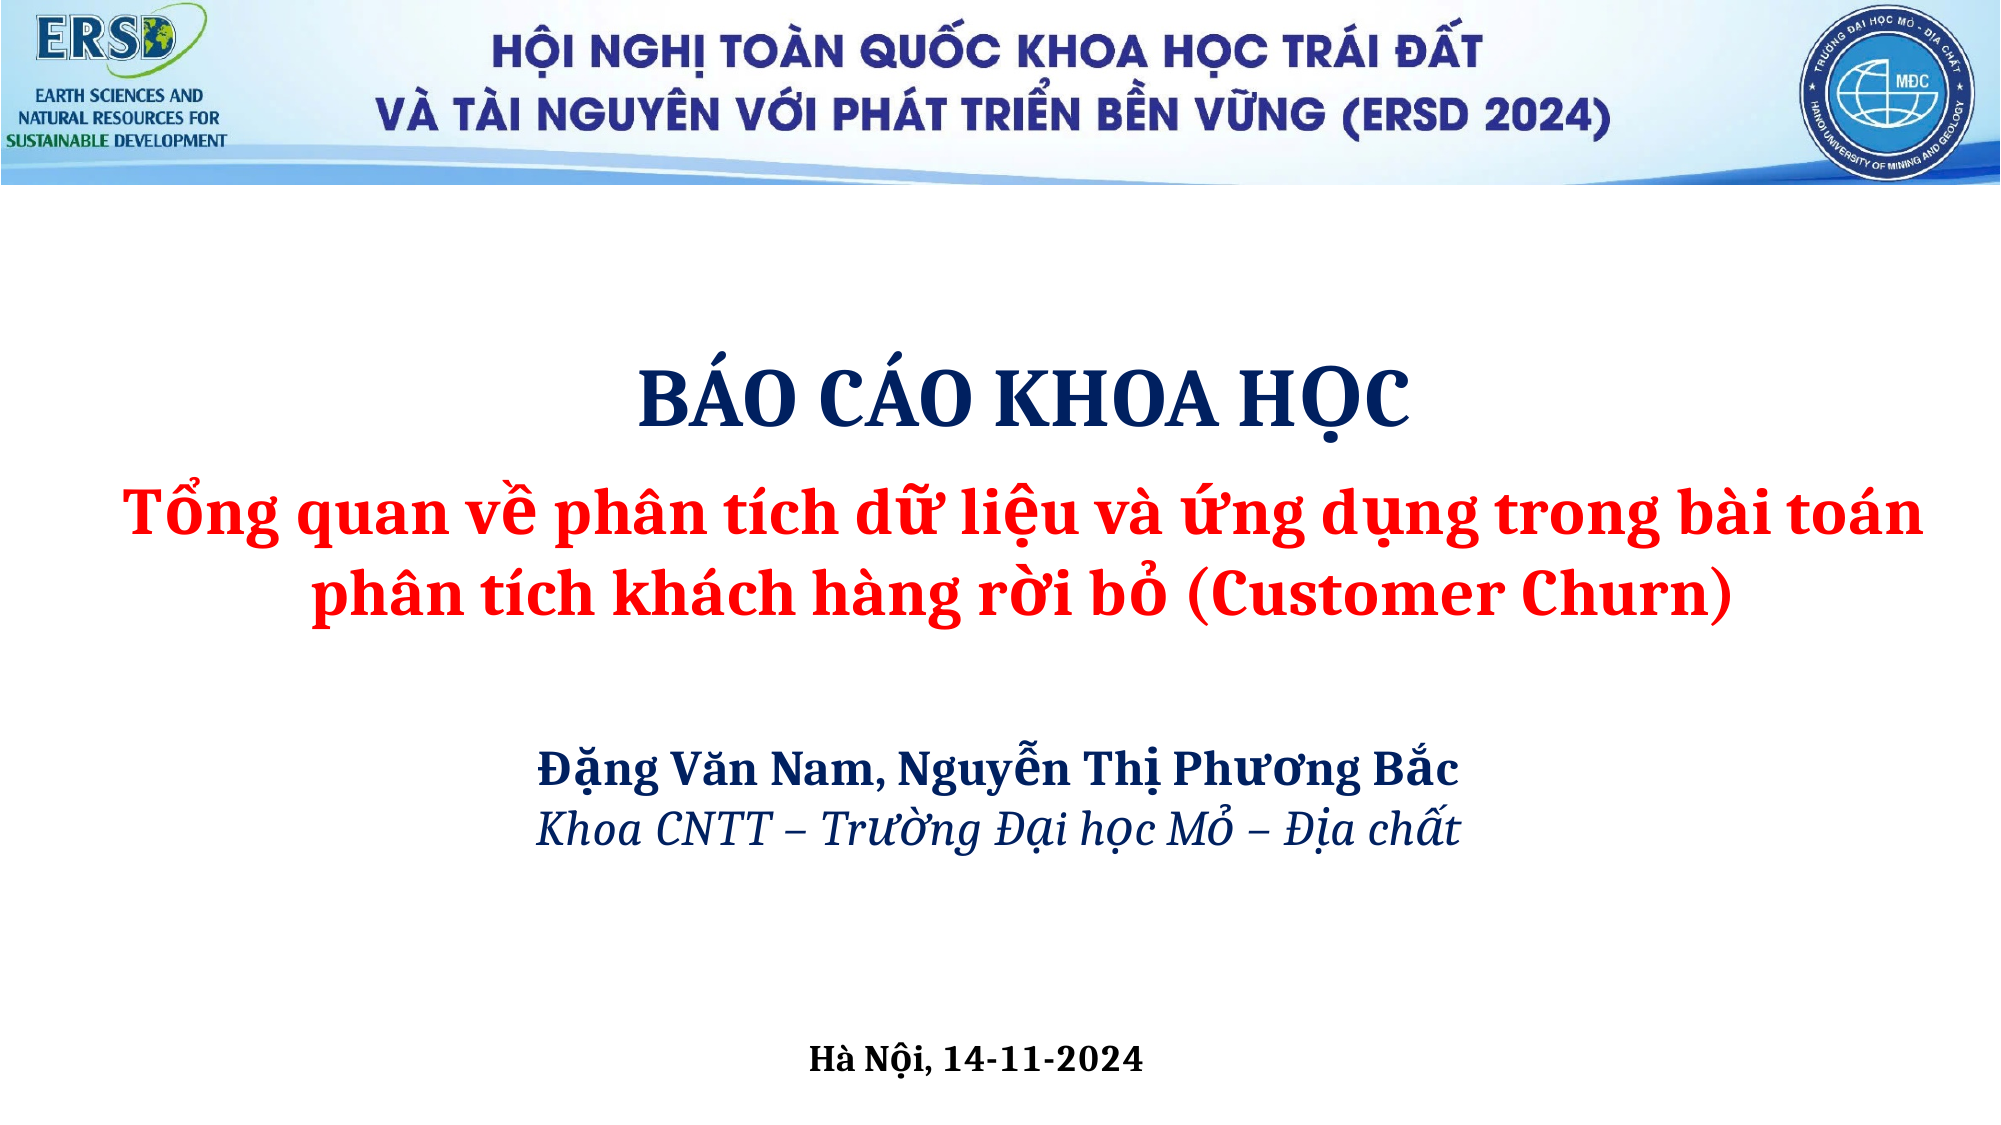

BÁO CÁO KHOA HỌC
Tổng quan về phân tích dữ liệu và ứng dụng trong bài toán phân tích khách hàng rời bỏ (Customer Churn)
Đặng Văn Nam, Nguyễn Thị Phương Bắc
Khoa CNTT – Trường Đại học Mỏ – Địa chất
Hà Nội, 14-11-2024